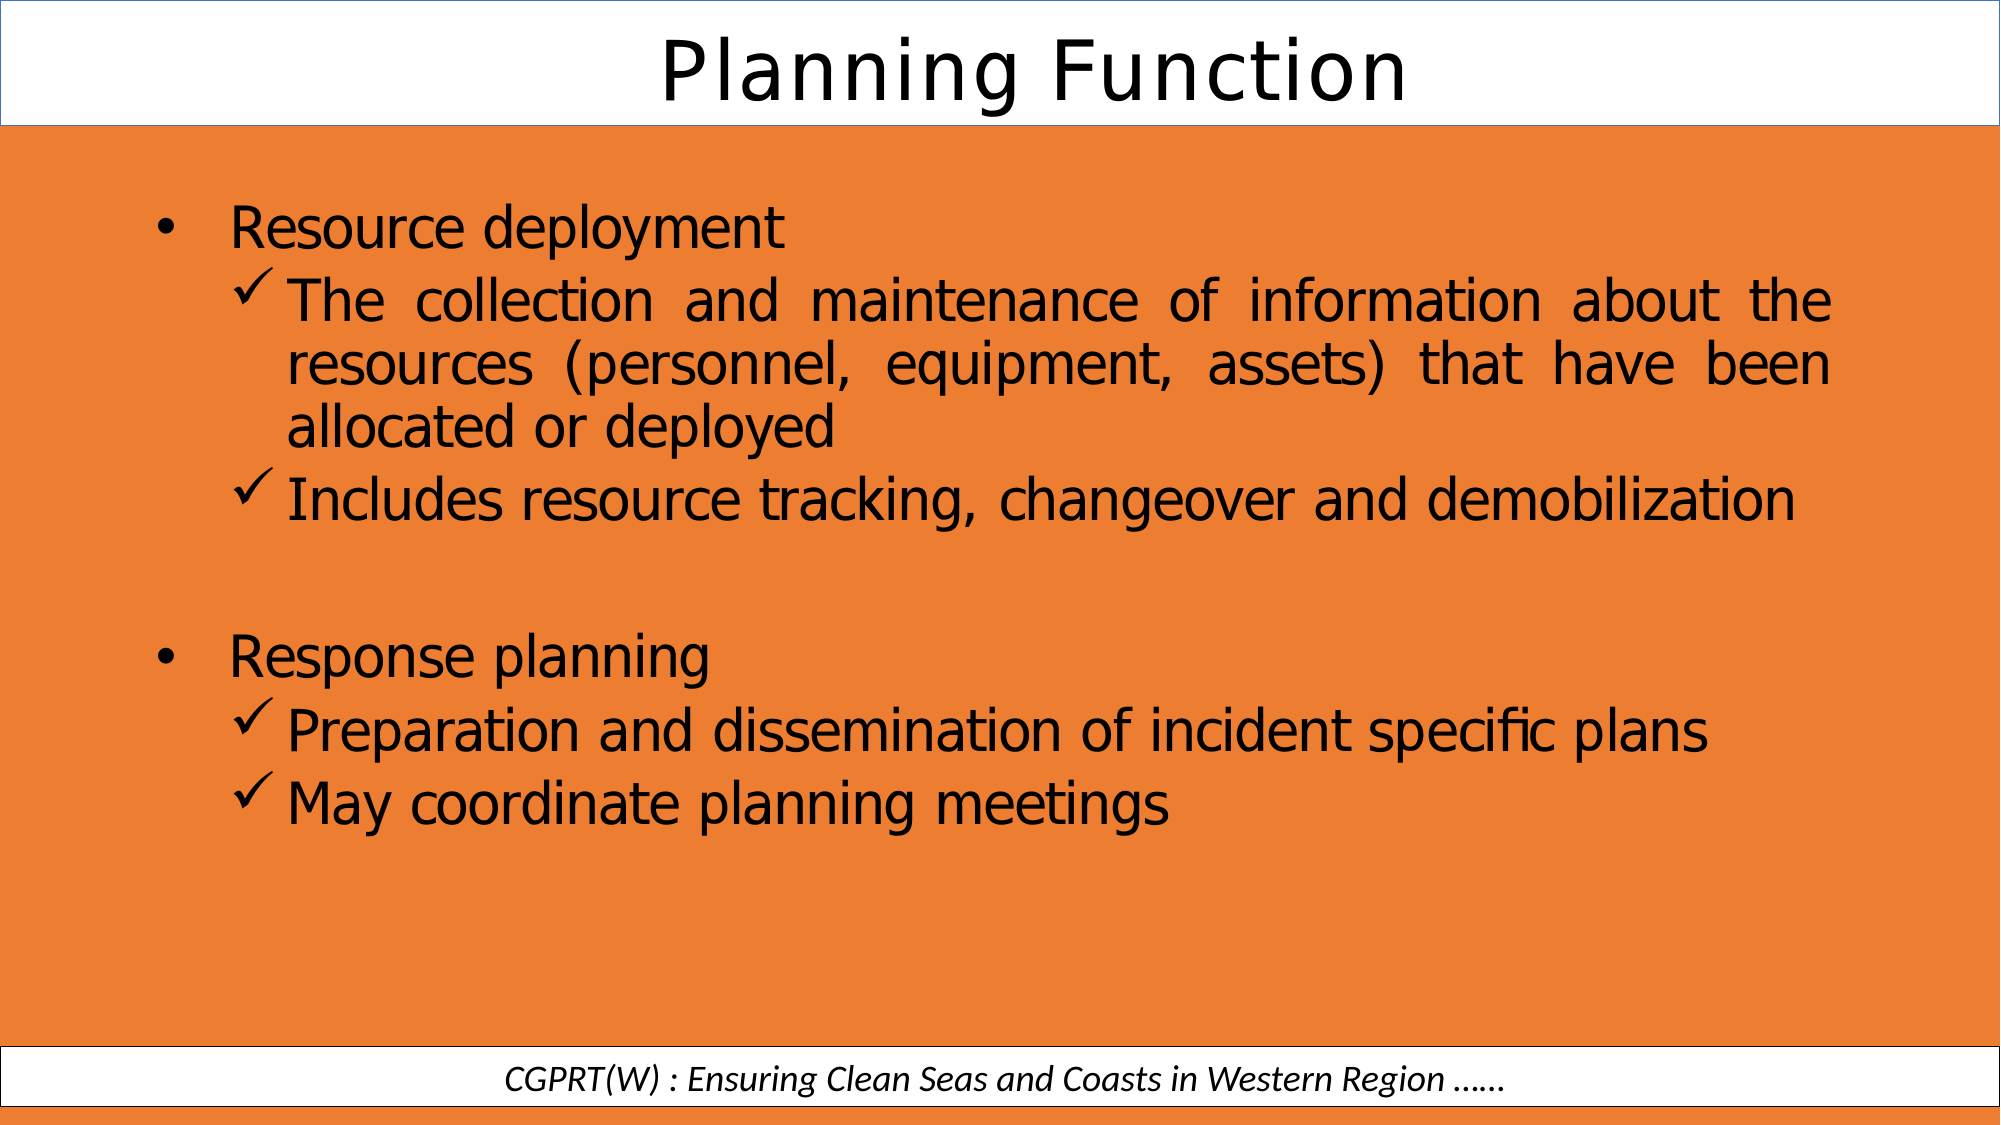

Planning Function
Resource deployment
The collection and maintenance of information about the resources (personnel, equipment, assets) that have been allocated or deployed
Includes resource tracking, changeover and demobilization

  Response planning
Preparation and dissemination of incident specific plans
May coordinate planning meetings

 CGPRT(W) : Ensuring Clean Seas and Coasts in Western Region ……